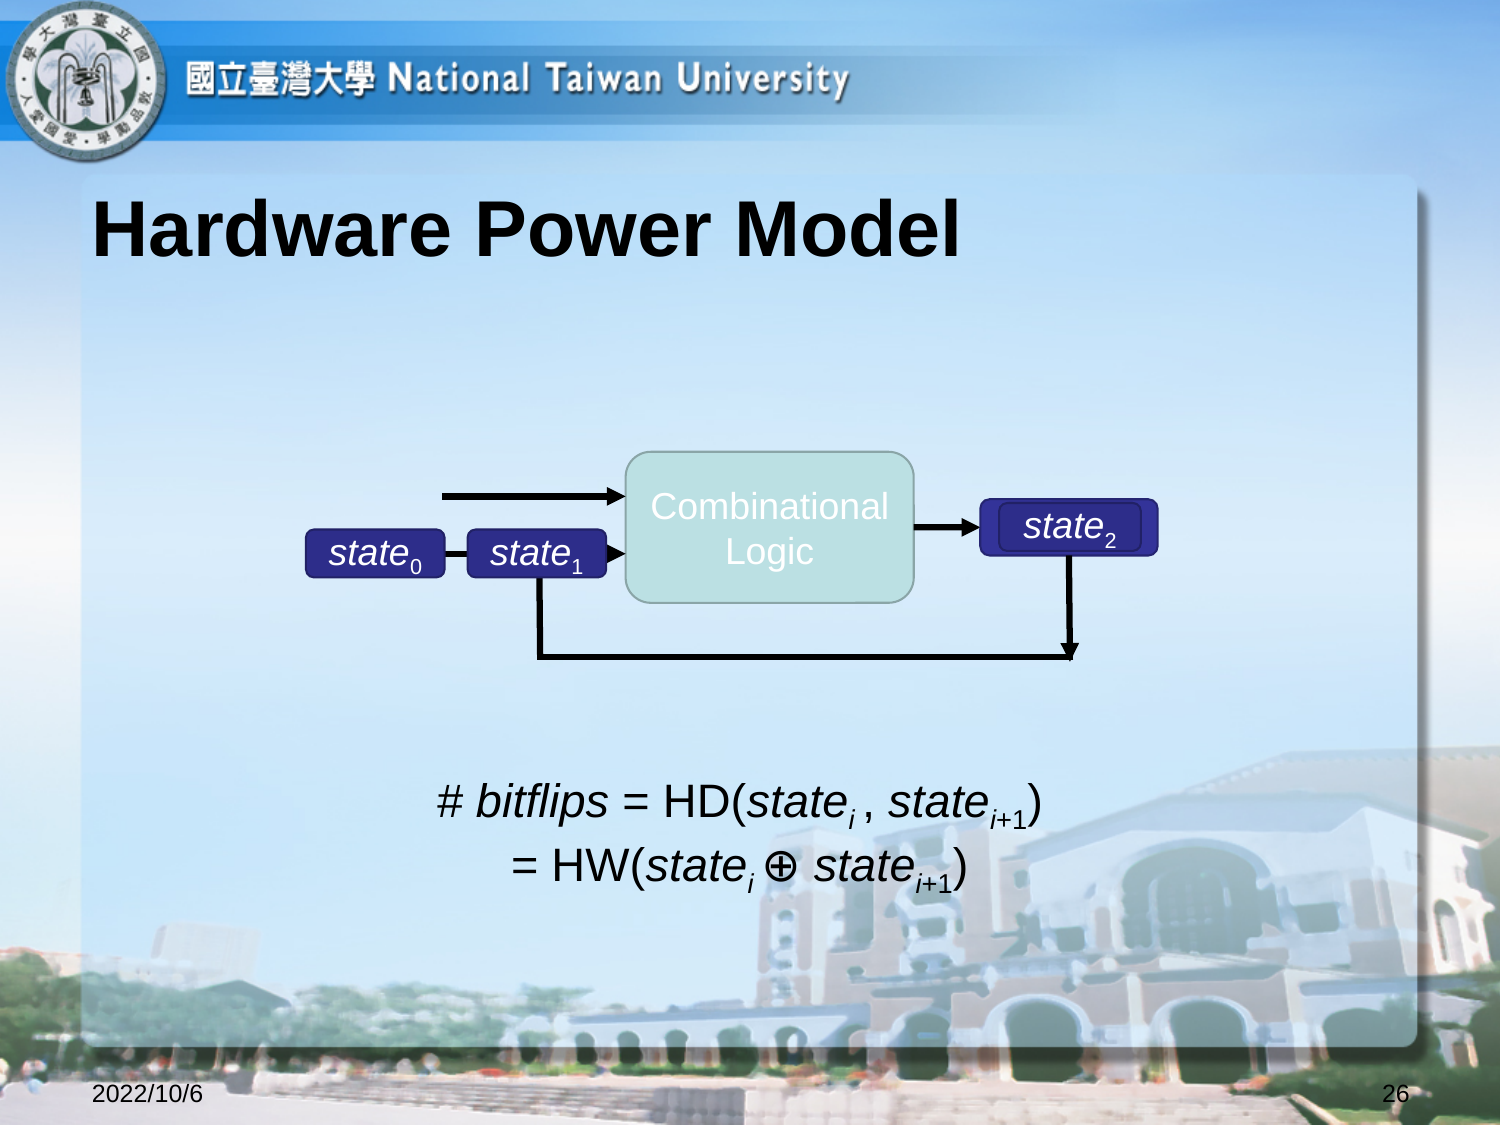

# Hardware Power Model

Combinational Logic
Register
state1
state2
state0
state1
# bitflips = HD(statei , statei+1) = HW(statei ⊕ statei+1)
2022/10/6
26